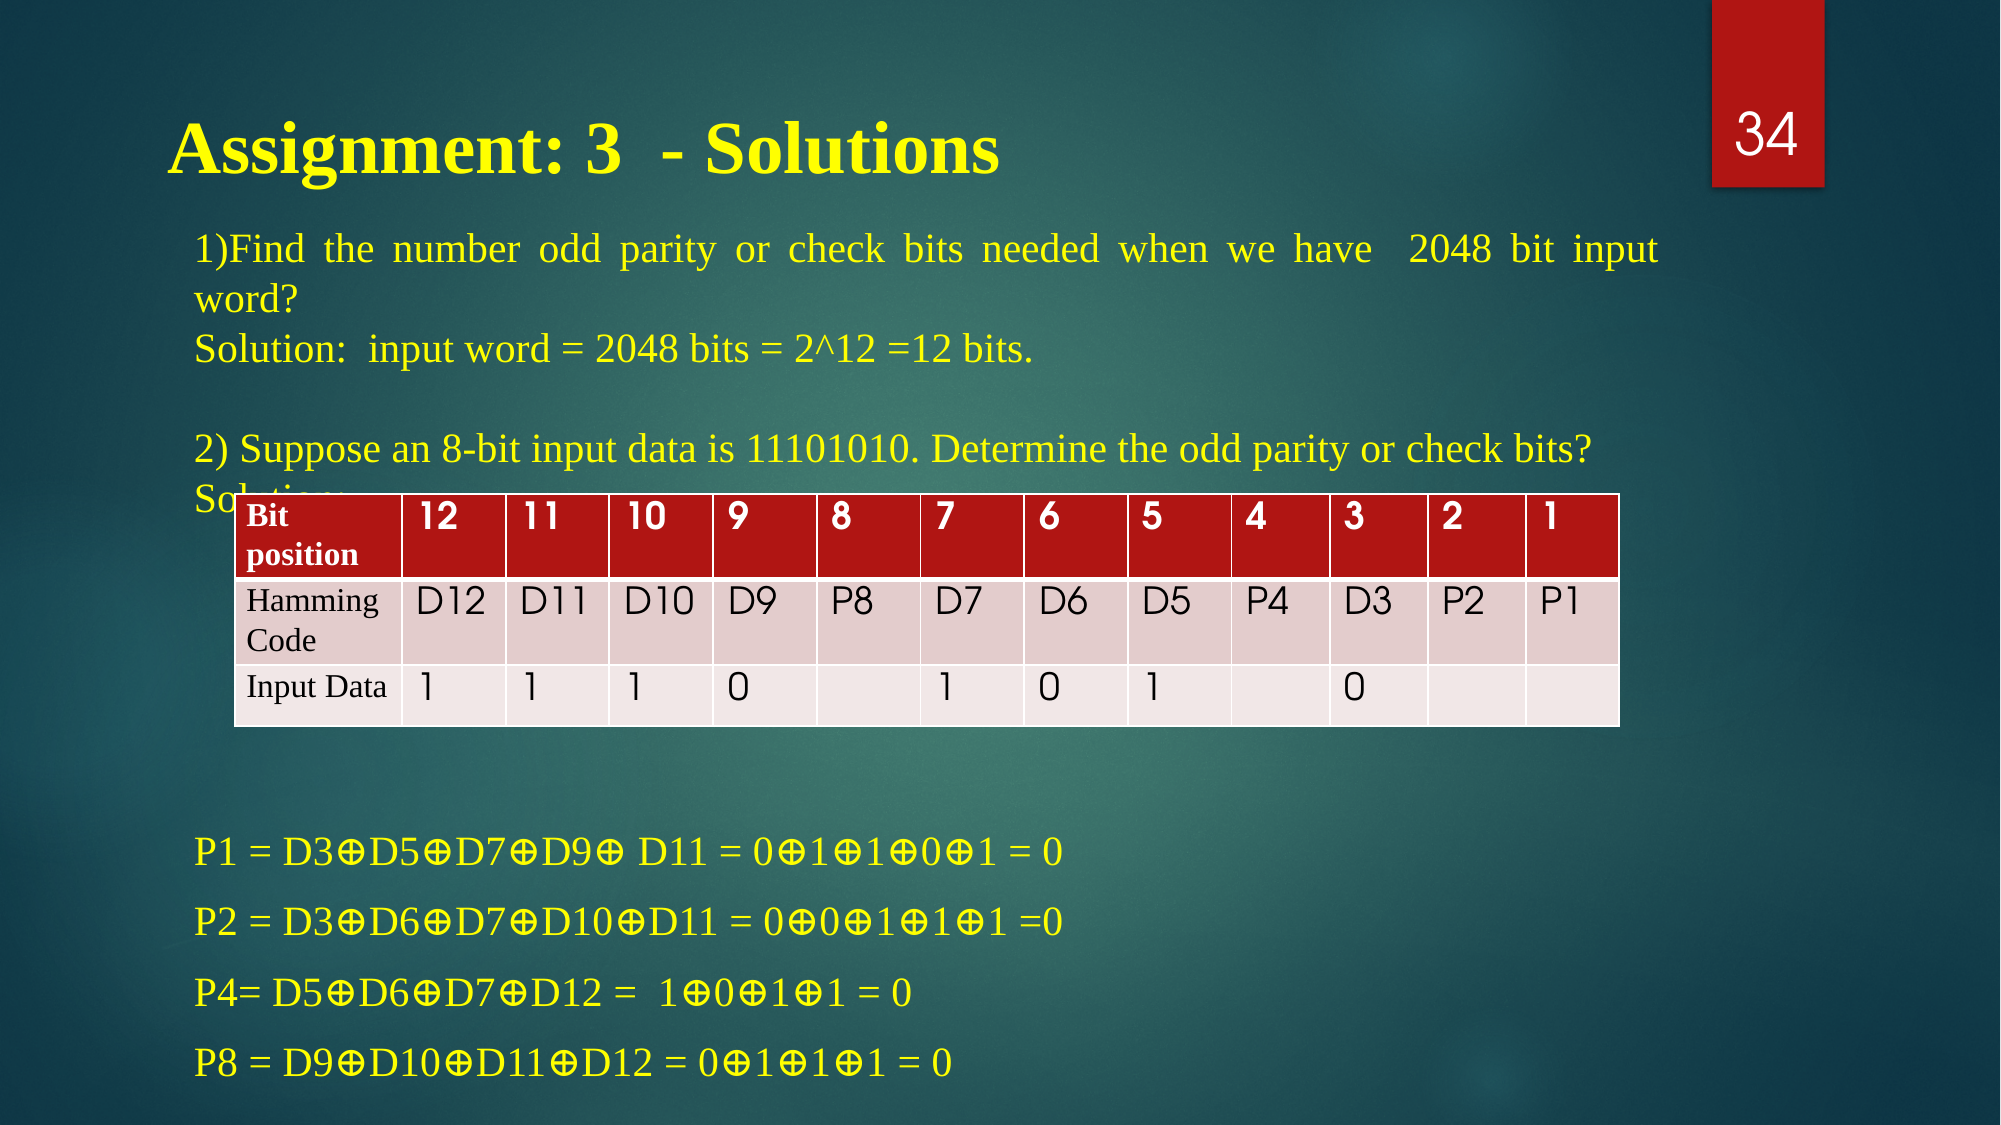

34
Assignment: 3  - Solutions
1)Find the number odd parity or check bits needed when we have  2048 bit input word?
Solution:  input word = 2048 bits = 2^12 =12 bits.

2) Suppose an 8-bit input data is 11101010. Determine the odd parity or check bits?
Solution:

P1 = D3⊕D5⊕D7⊕D9⊕ D11 = 0⊕1⊕1⊕0⊕1 = 0
P2 = D3⊕D6⊕D7⊕D10⊕D11 = 0⊕0⊕1⊕1⊕1 =0
P4= D5⊕D6⊕D7⊕D12 =  1⊕0⊕1⊕1 = 0
P8 = D9⊕D10⊕D11⊕D12 = 0⊕1⊕1⊕1 = 0
| Bit position | 12 | 11 | 10 | 9 | 8 | 7 | 6 | 5 | 4 | 3 | 2 | 1 |
| --- | --- | --- | --- | --- | --- | --- | --- | --- | --- | --- | --- | --- |
| Hamming Code | D12 | D11 | D10 | D9 | P8 | D7 | D6 | D5 | P4 | D3 | P2 | P1 |
| Input Data | 1 | 1 | 1 | 0 |  | 1 | 0 | 1 |  | 0 |  |  |